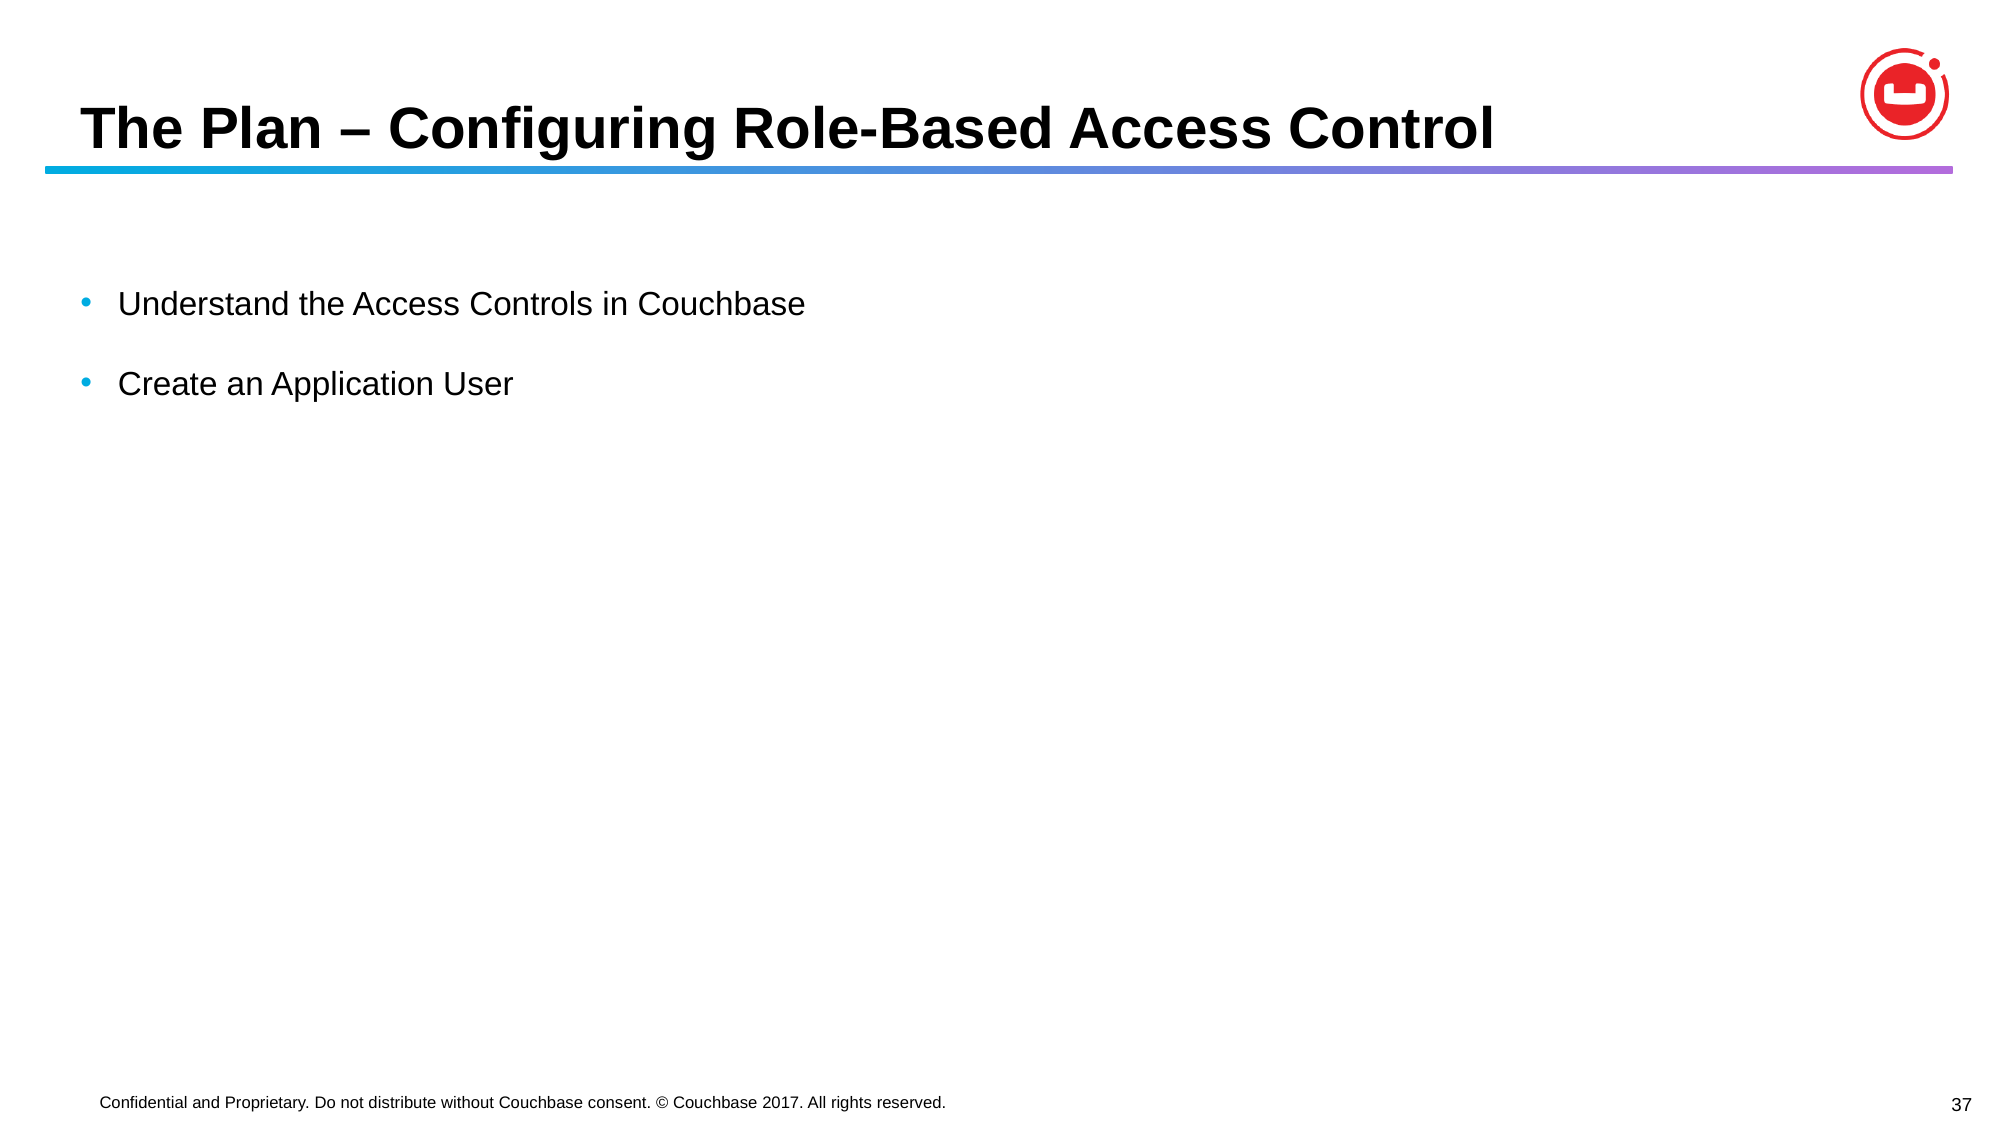

# The Plan – Configuring Role-Based Access Control
Understand the Access Controls in Couchbase
Create an Application User